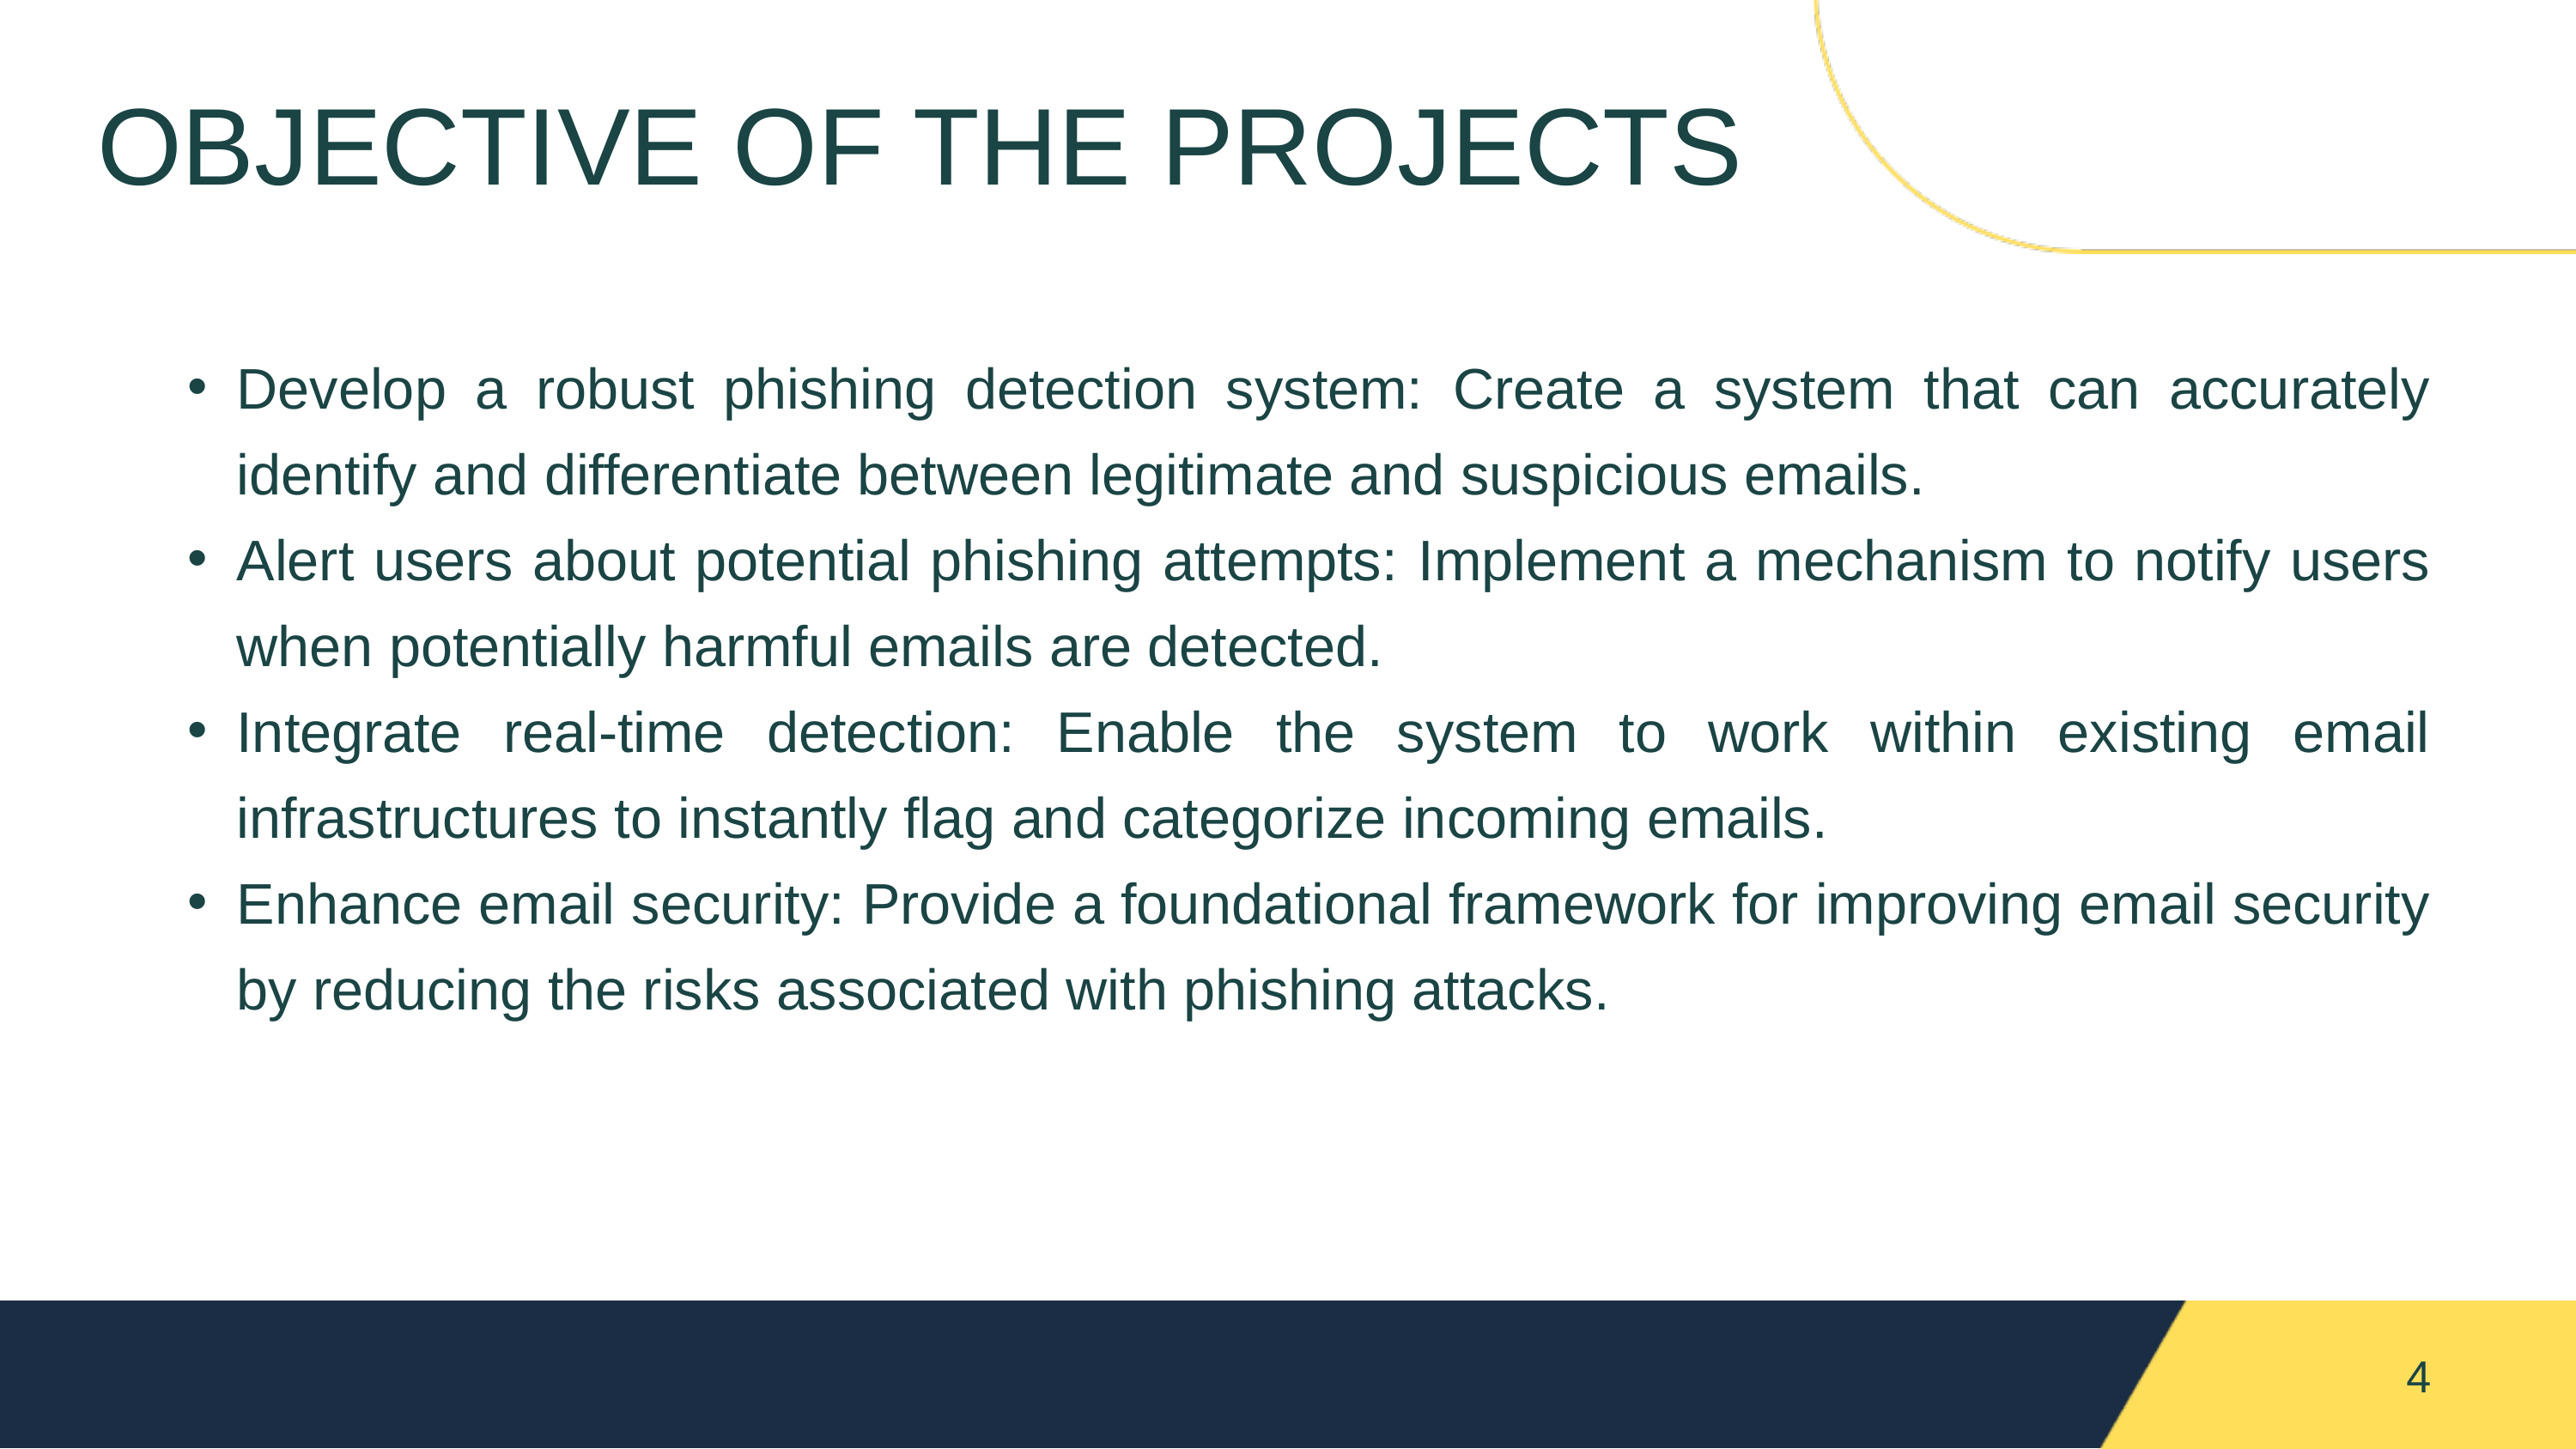

OBJECTIVE OF THE PROJECTS
Develop a robust phishing detection system: Create a system that can accurately identify and differentiate between legitimate and suspicious emails.
Alert users about potential phishing attempts: Implement a mechanism to notify users when potentially harmful emails are detected.
Integrate real-time detection: Enable the system to work within existing email infrastructures to instantly flag and categorize incoming emails.
Enhance email security: Provide a foundational framework for improving email security by reducing the risks associated with phishing attacks.

4